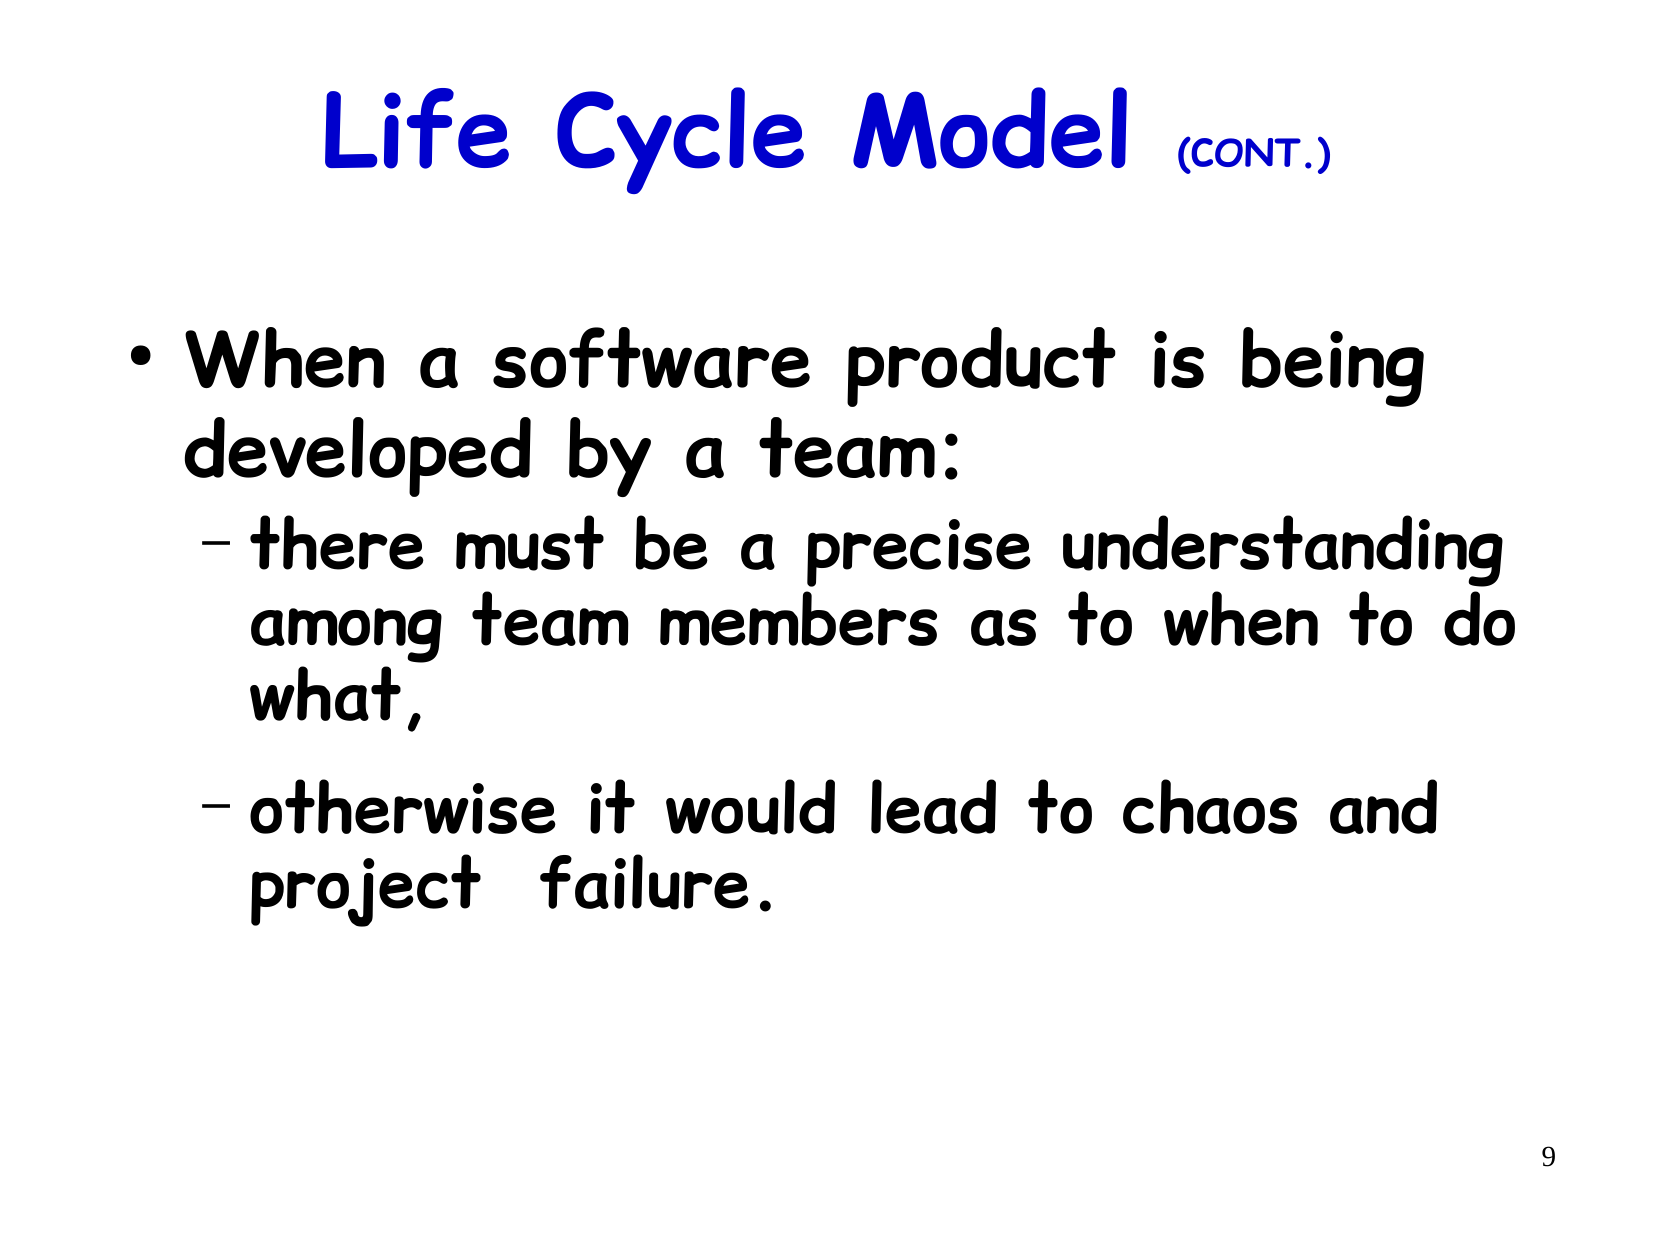

# Life Cycle Model (CONT.)
When a software product is being developed by a team:
there must be a precise understanding among team members as to when to do what,
otherwise it would lead to chaos and project  failure.